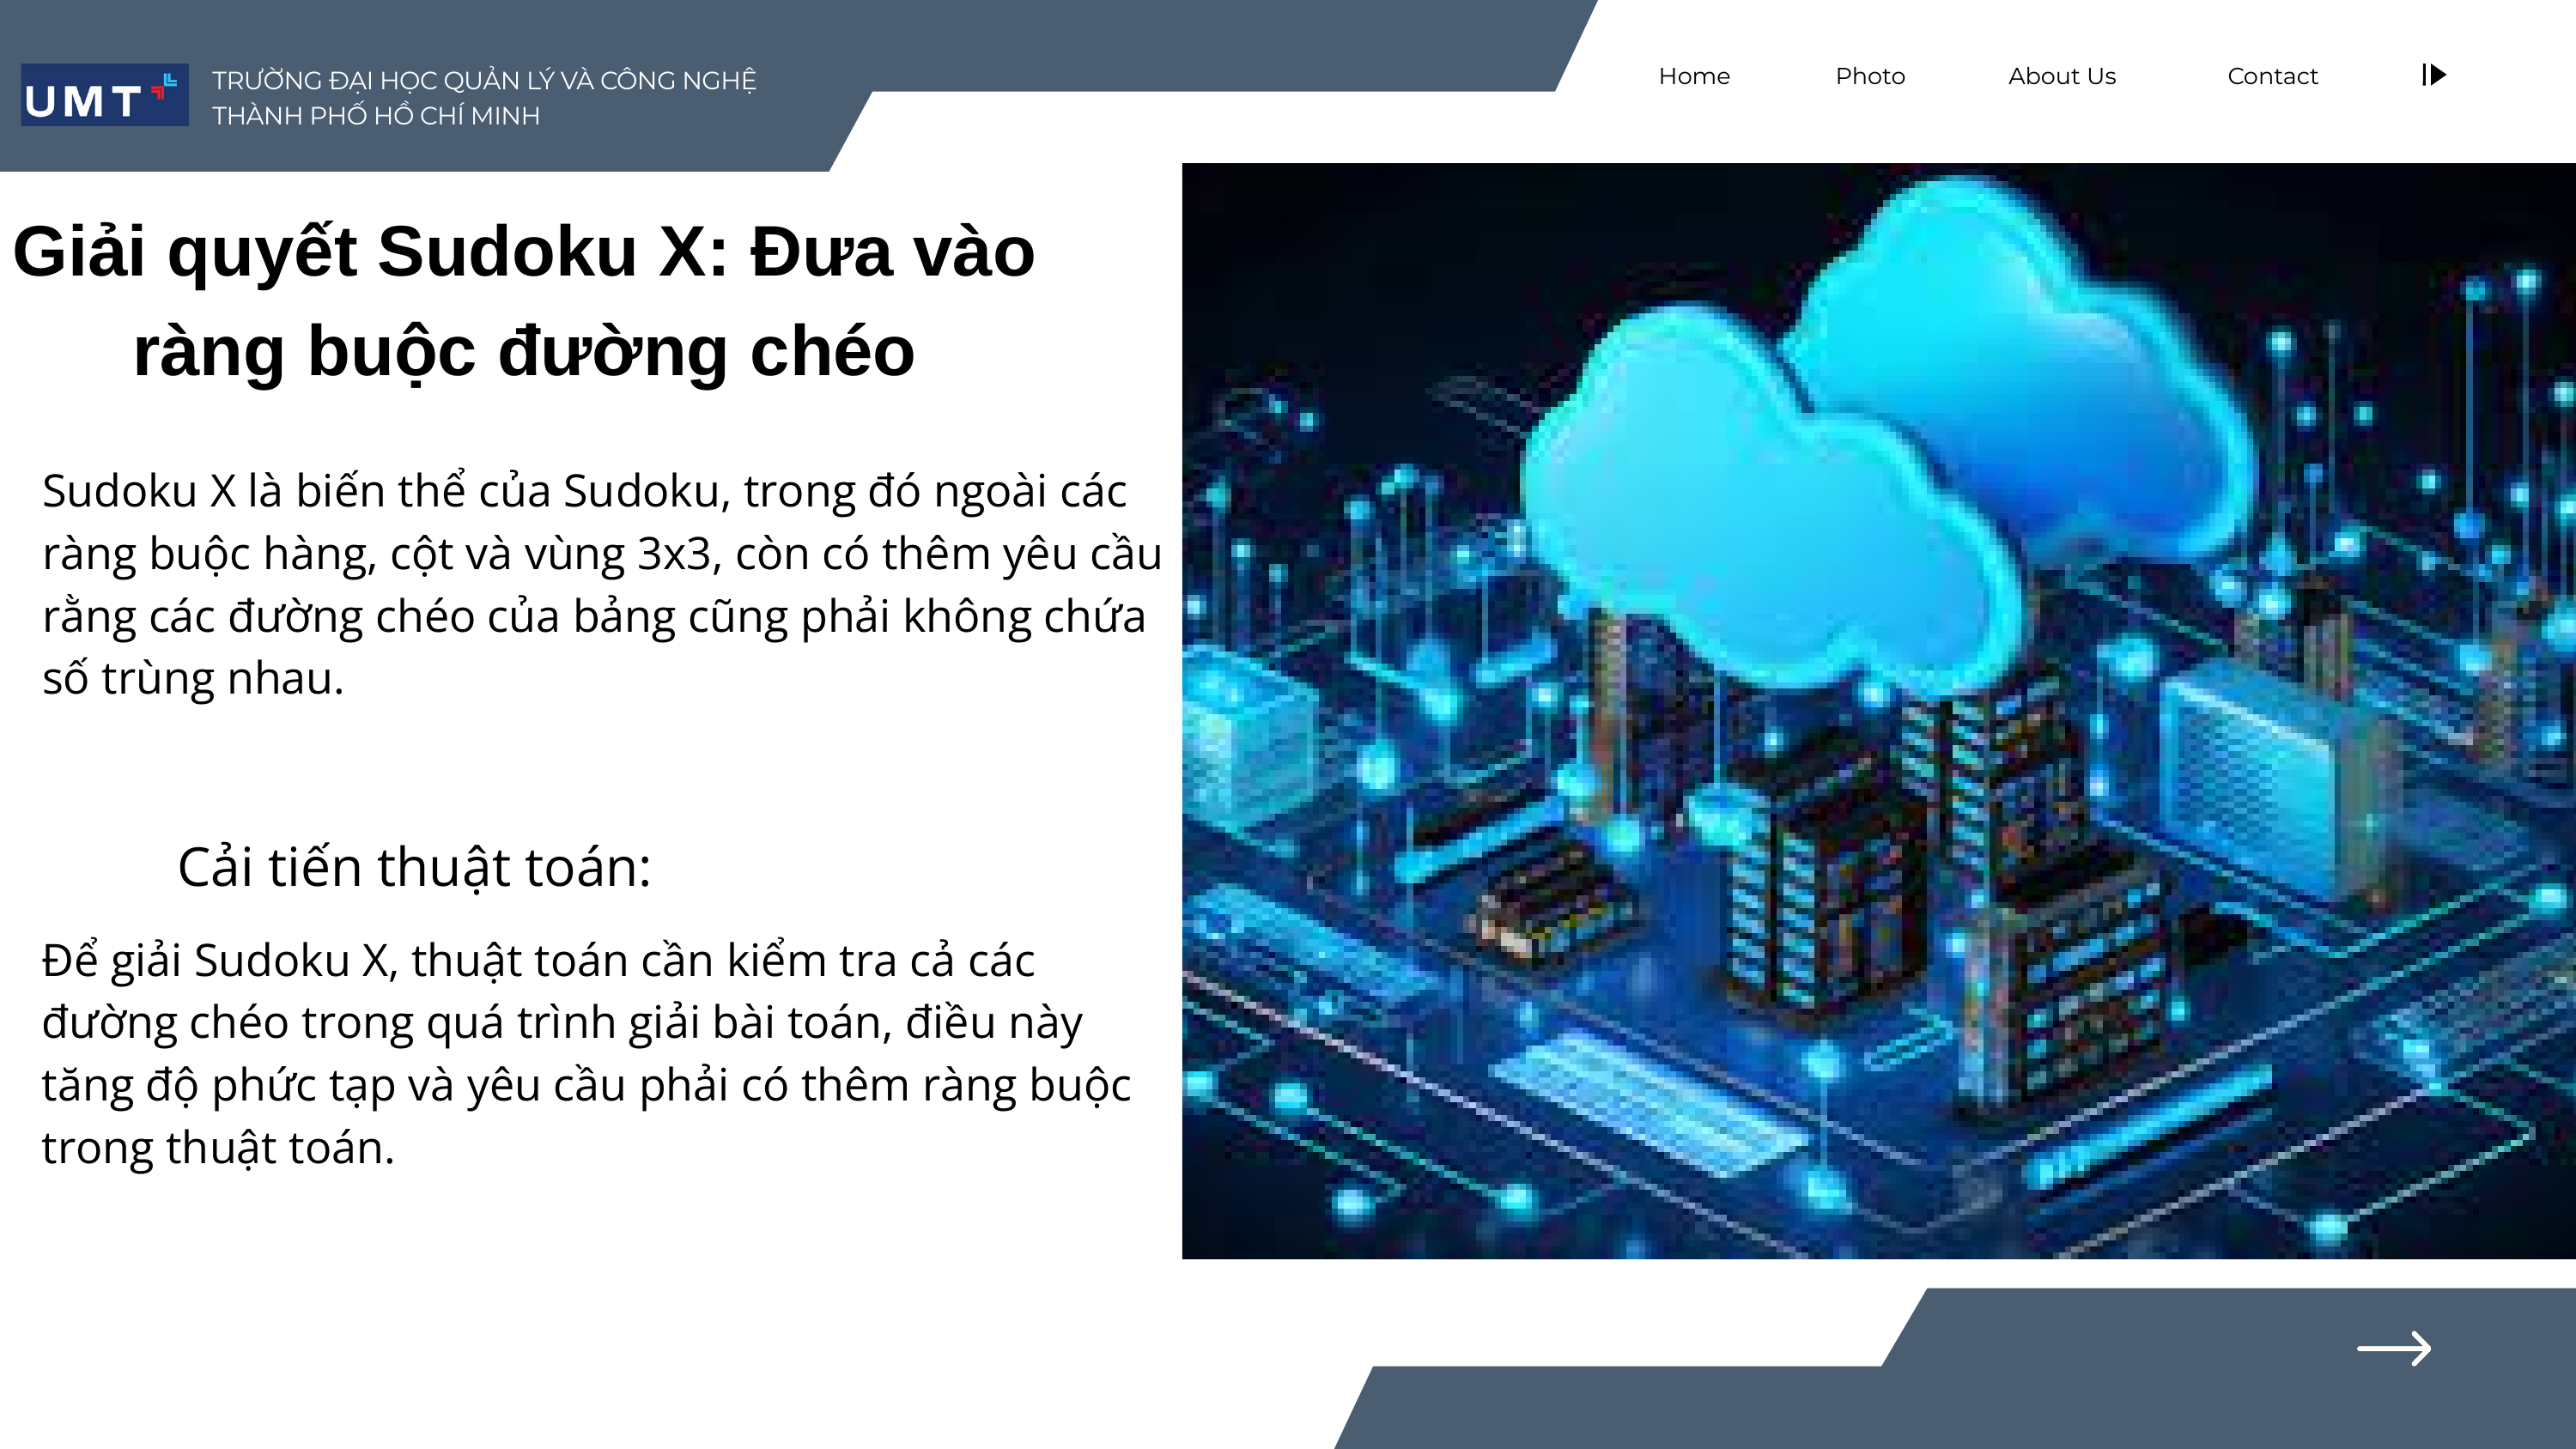

Home
Photo
About Us
Contact
TRƯỜNG ĐẠI HỌC QUẢN LÝ VÀ CÔNG NGHỆ THÀNH PHỐ HỒ CHÍ MINH

Giải quyết Sudoku X: Đưa vào ràng buộc đường chéo
Sudoku X là biến thể của Sudoku, trong đó ngoài các ràng buộc hàng, cột và vùng 3x3, còn có thêm yêu cầu rằng các đường chéo của bảng cũng phải không chứa số trùng nhau.
Cải tiến thuật toán:
Để giải Sudoku X, thuật toán cần kiểm tra cả các đường chéo trong quá trình giải bài toán, điều này tăng độ phức tạp và yêu cầu phải có thêm ràng buộc trong thuật toán.